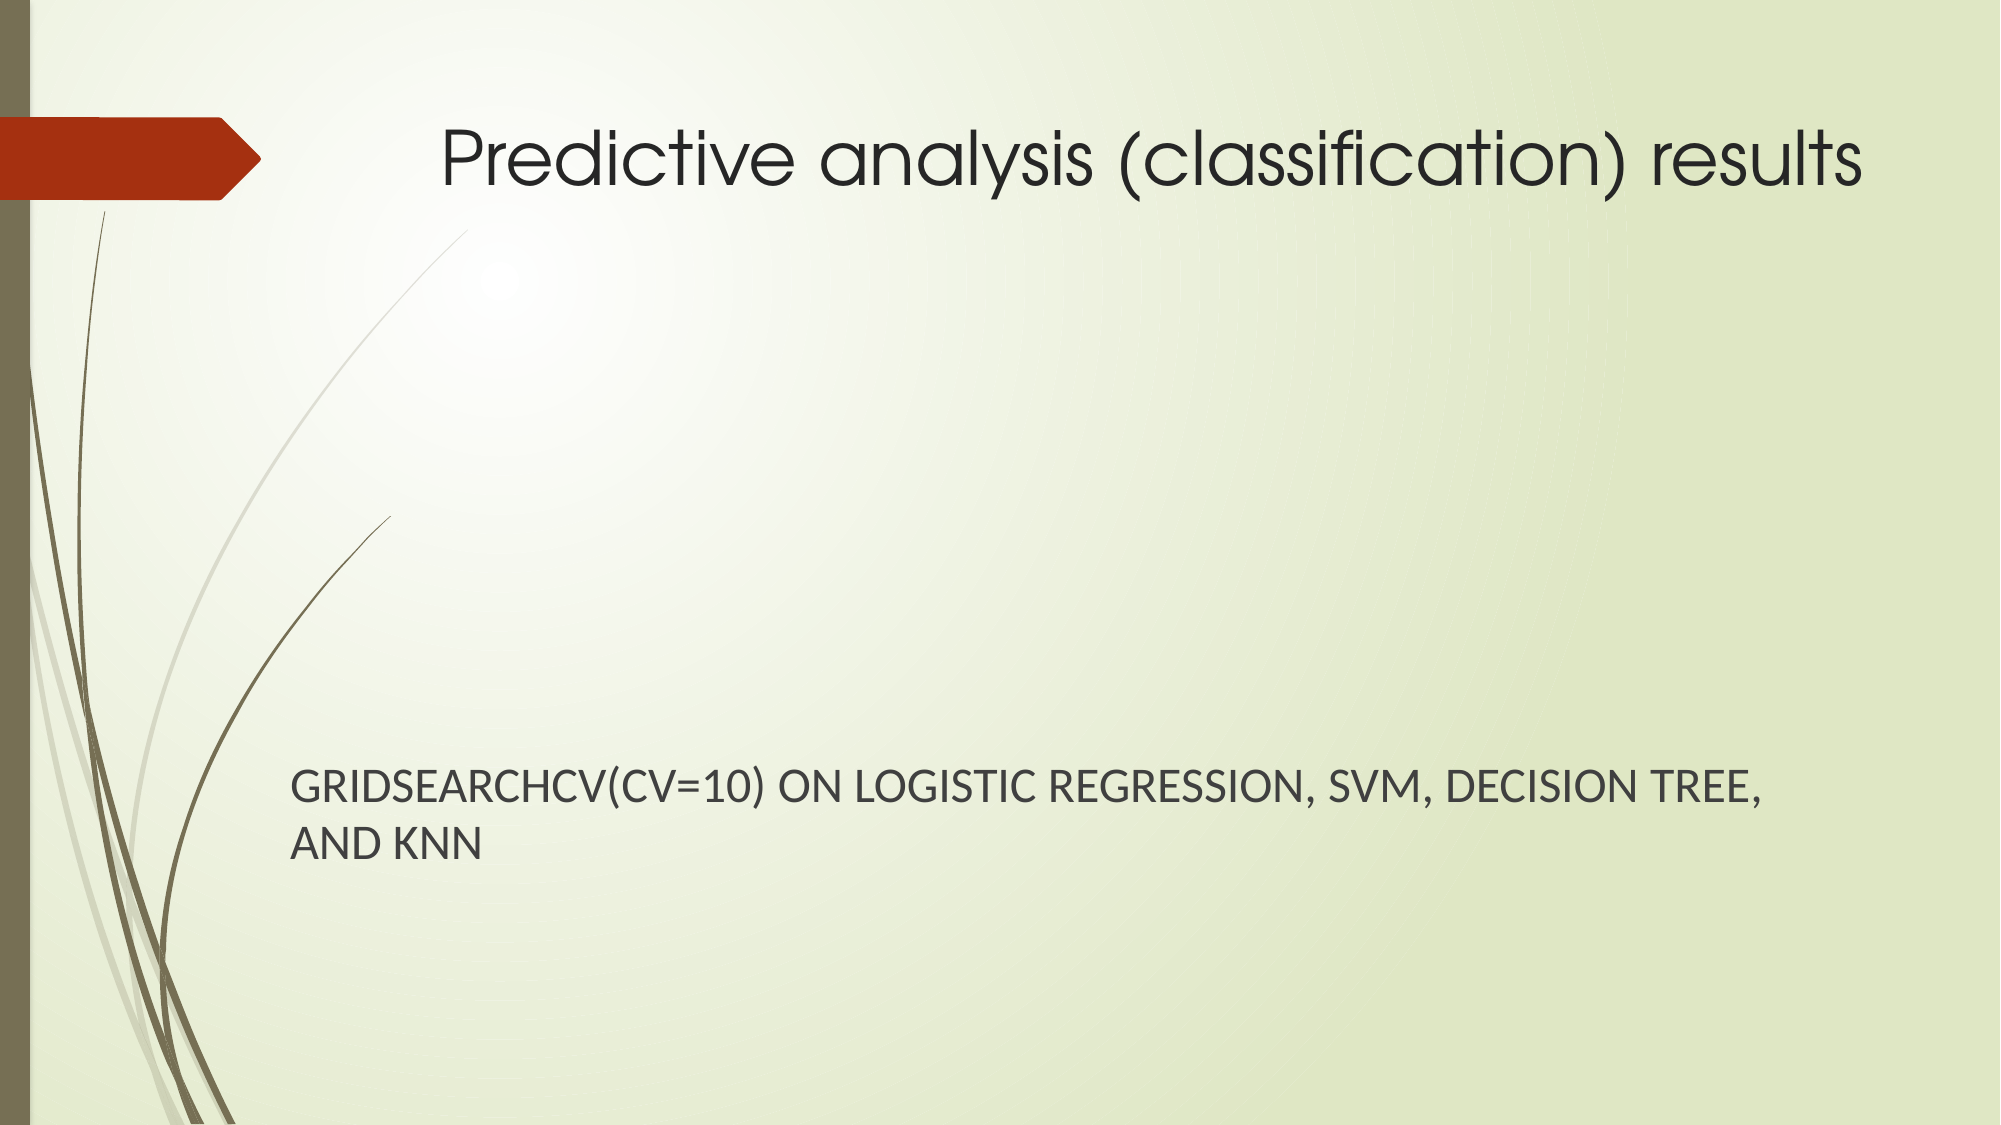

# Predictive analysis (classification) results
GRIDSEARCHCV(CV=10) ON LOGISTIC REGRESSION, SVM, DECISION TREE, AND KNN